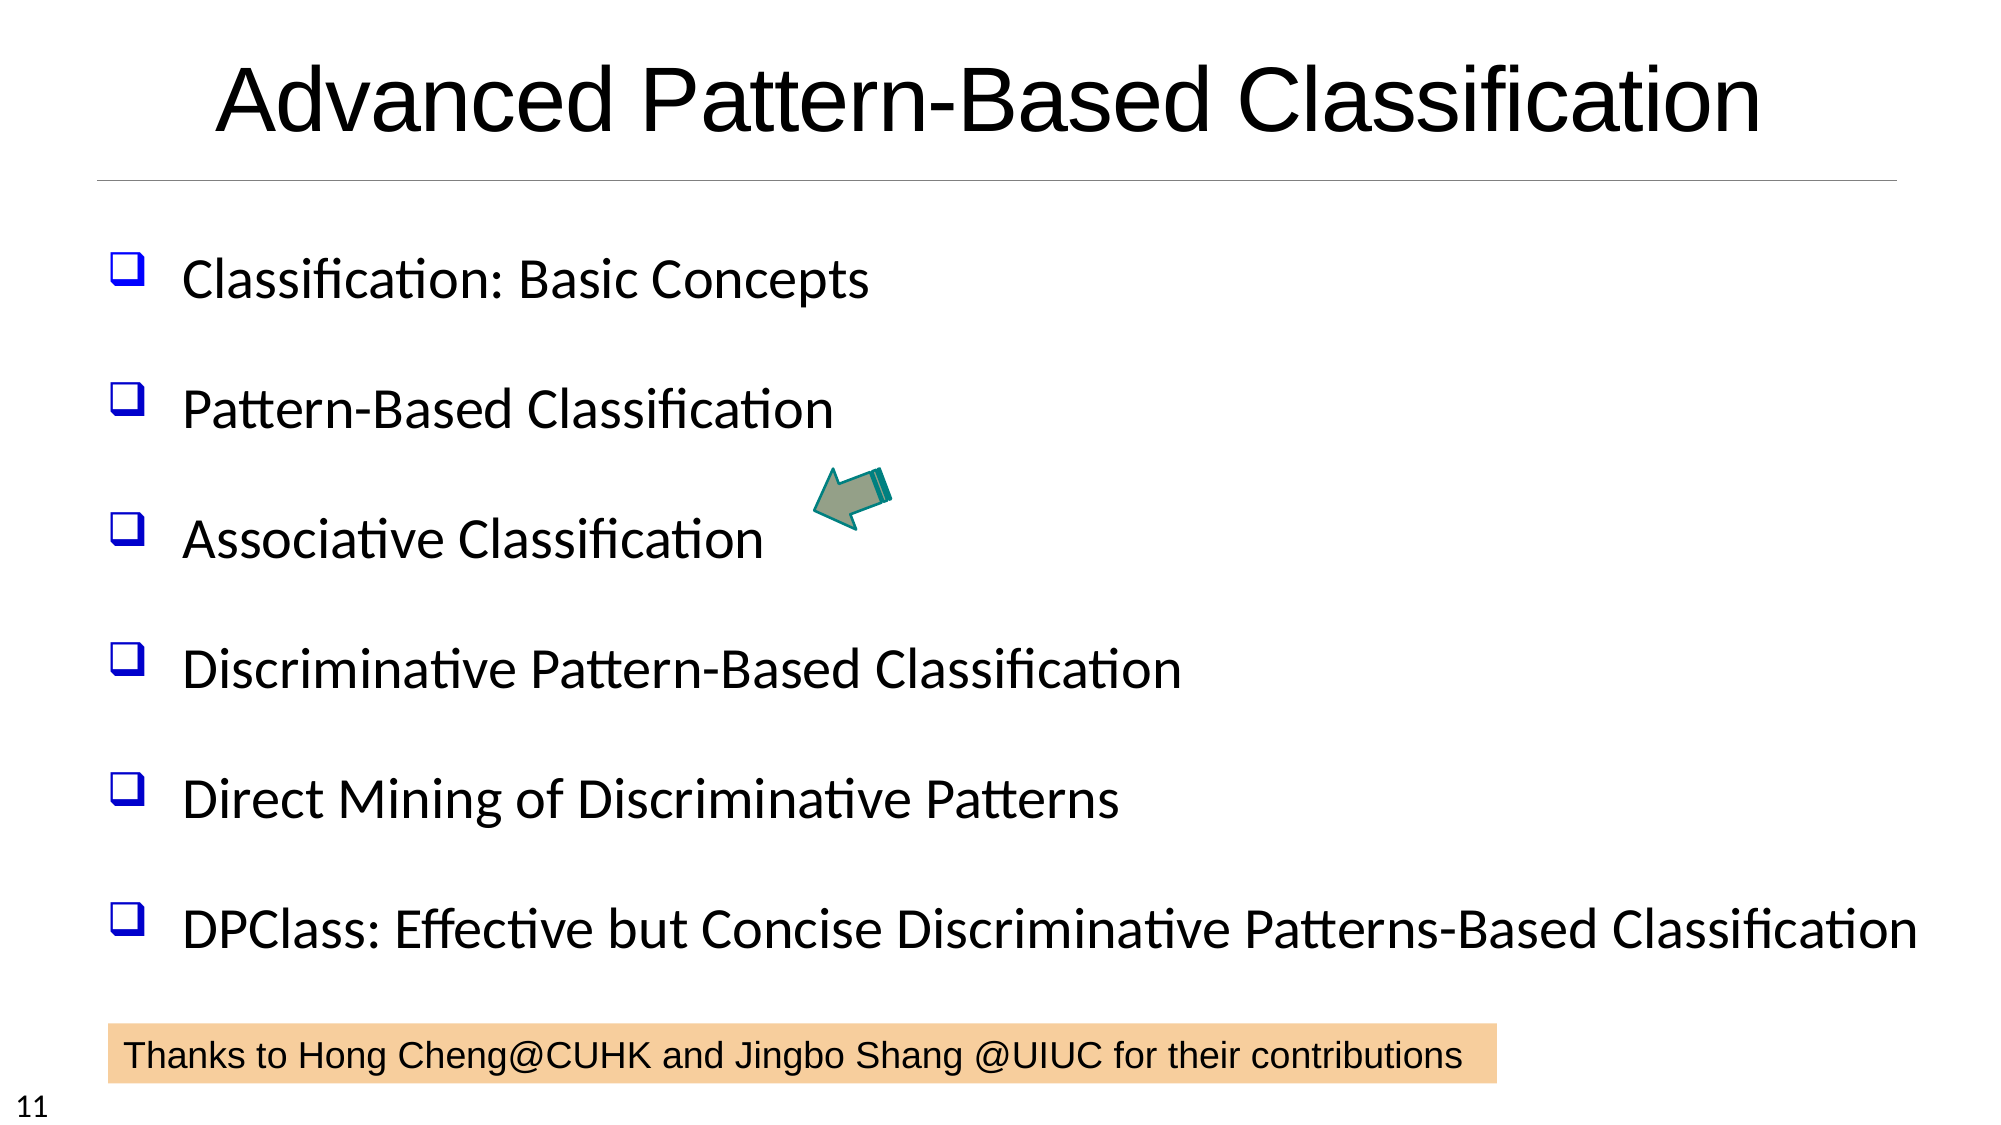

# Advanced Pattern-Based Classification
Classification: Basic Concepts
Pattern-Based Classification
Associative Classification
Discriminative Pattern-Based Classification
Direct Mining of Discriminative Patterns
DPClass: Effective but Concise Discriminative Patterns-Based Classification

Thanks to Hong Cheng@CUHK and Jingbo Shang @UIUC for their contributions